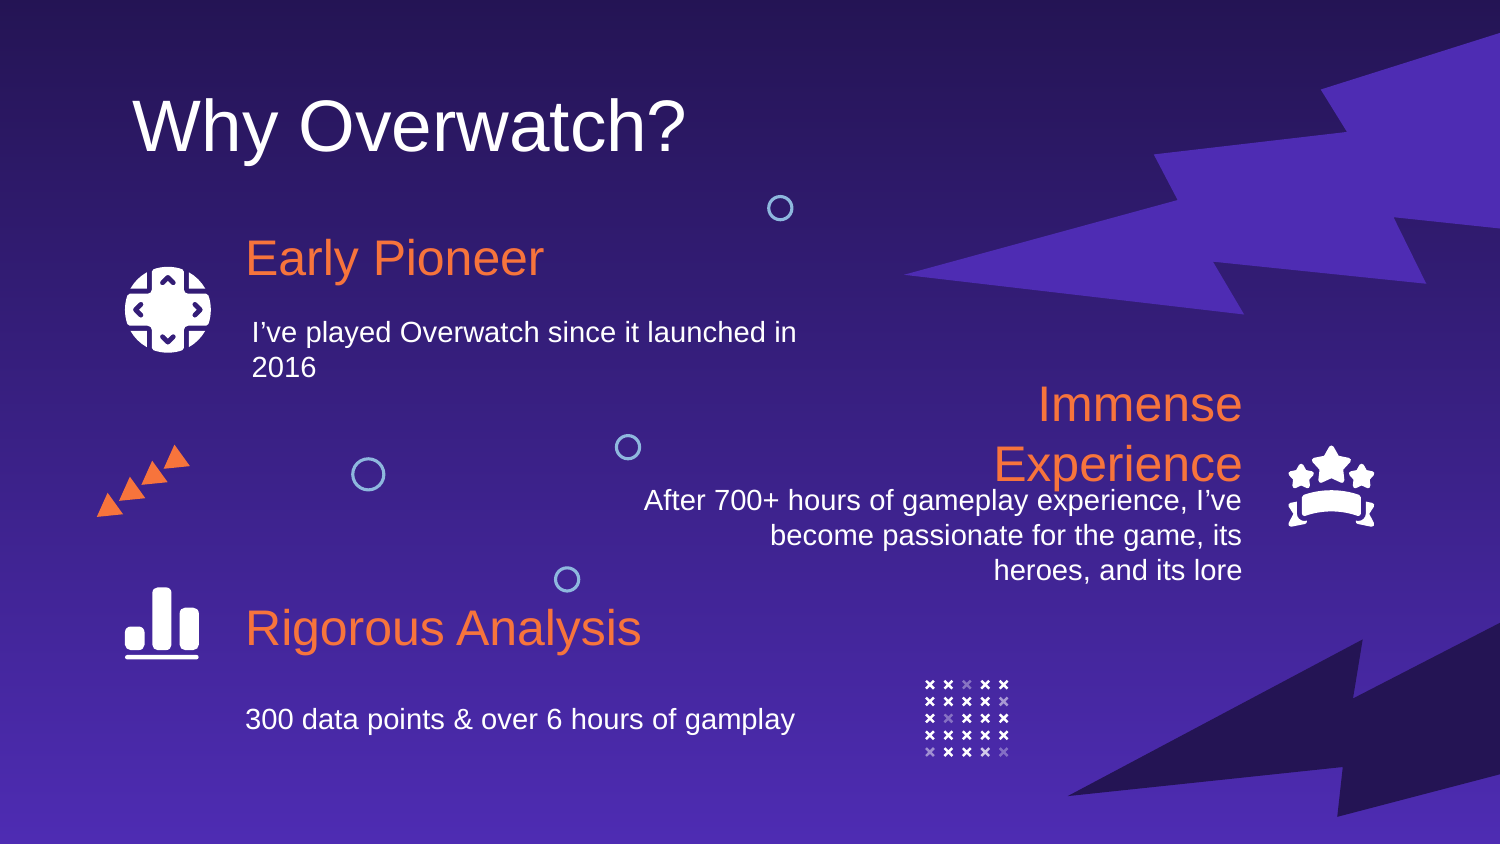

Why Overwatch?

# Early Pioneer

I’ve played Overwatch since it launched in
2016
Immense Experience

After 700+ hours of gameplay experience, I’ve become passionate for the game, its heroes, and its lore

Rigorous Analysis
300 data points & over 6 hours of gamplay